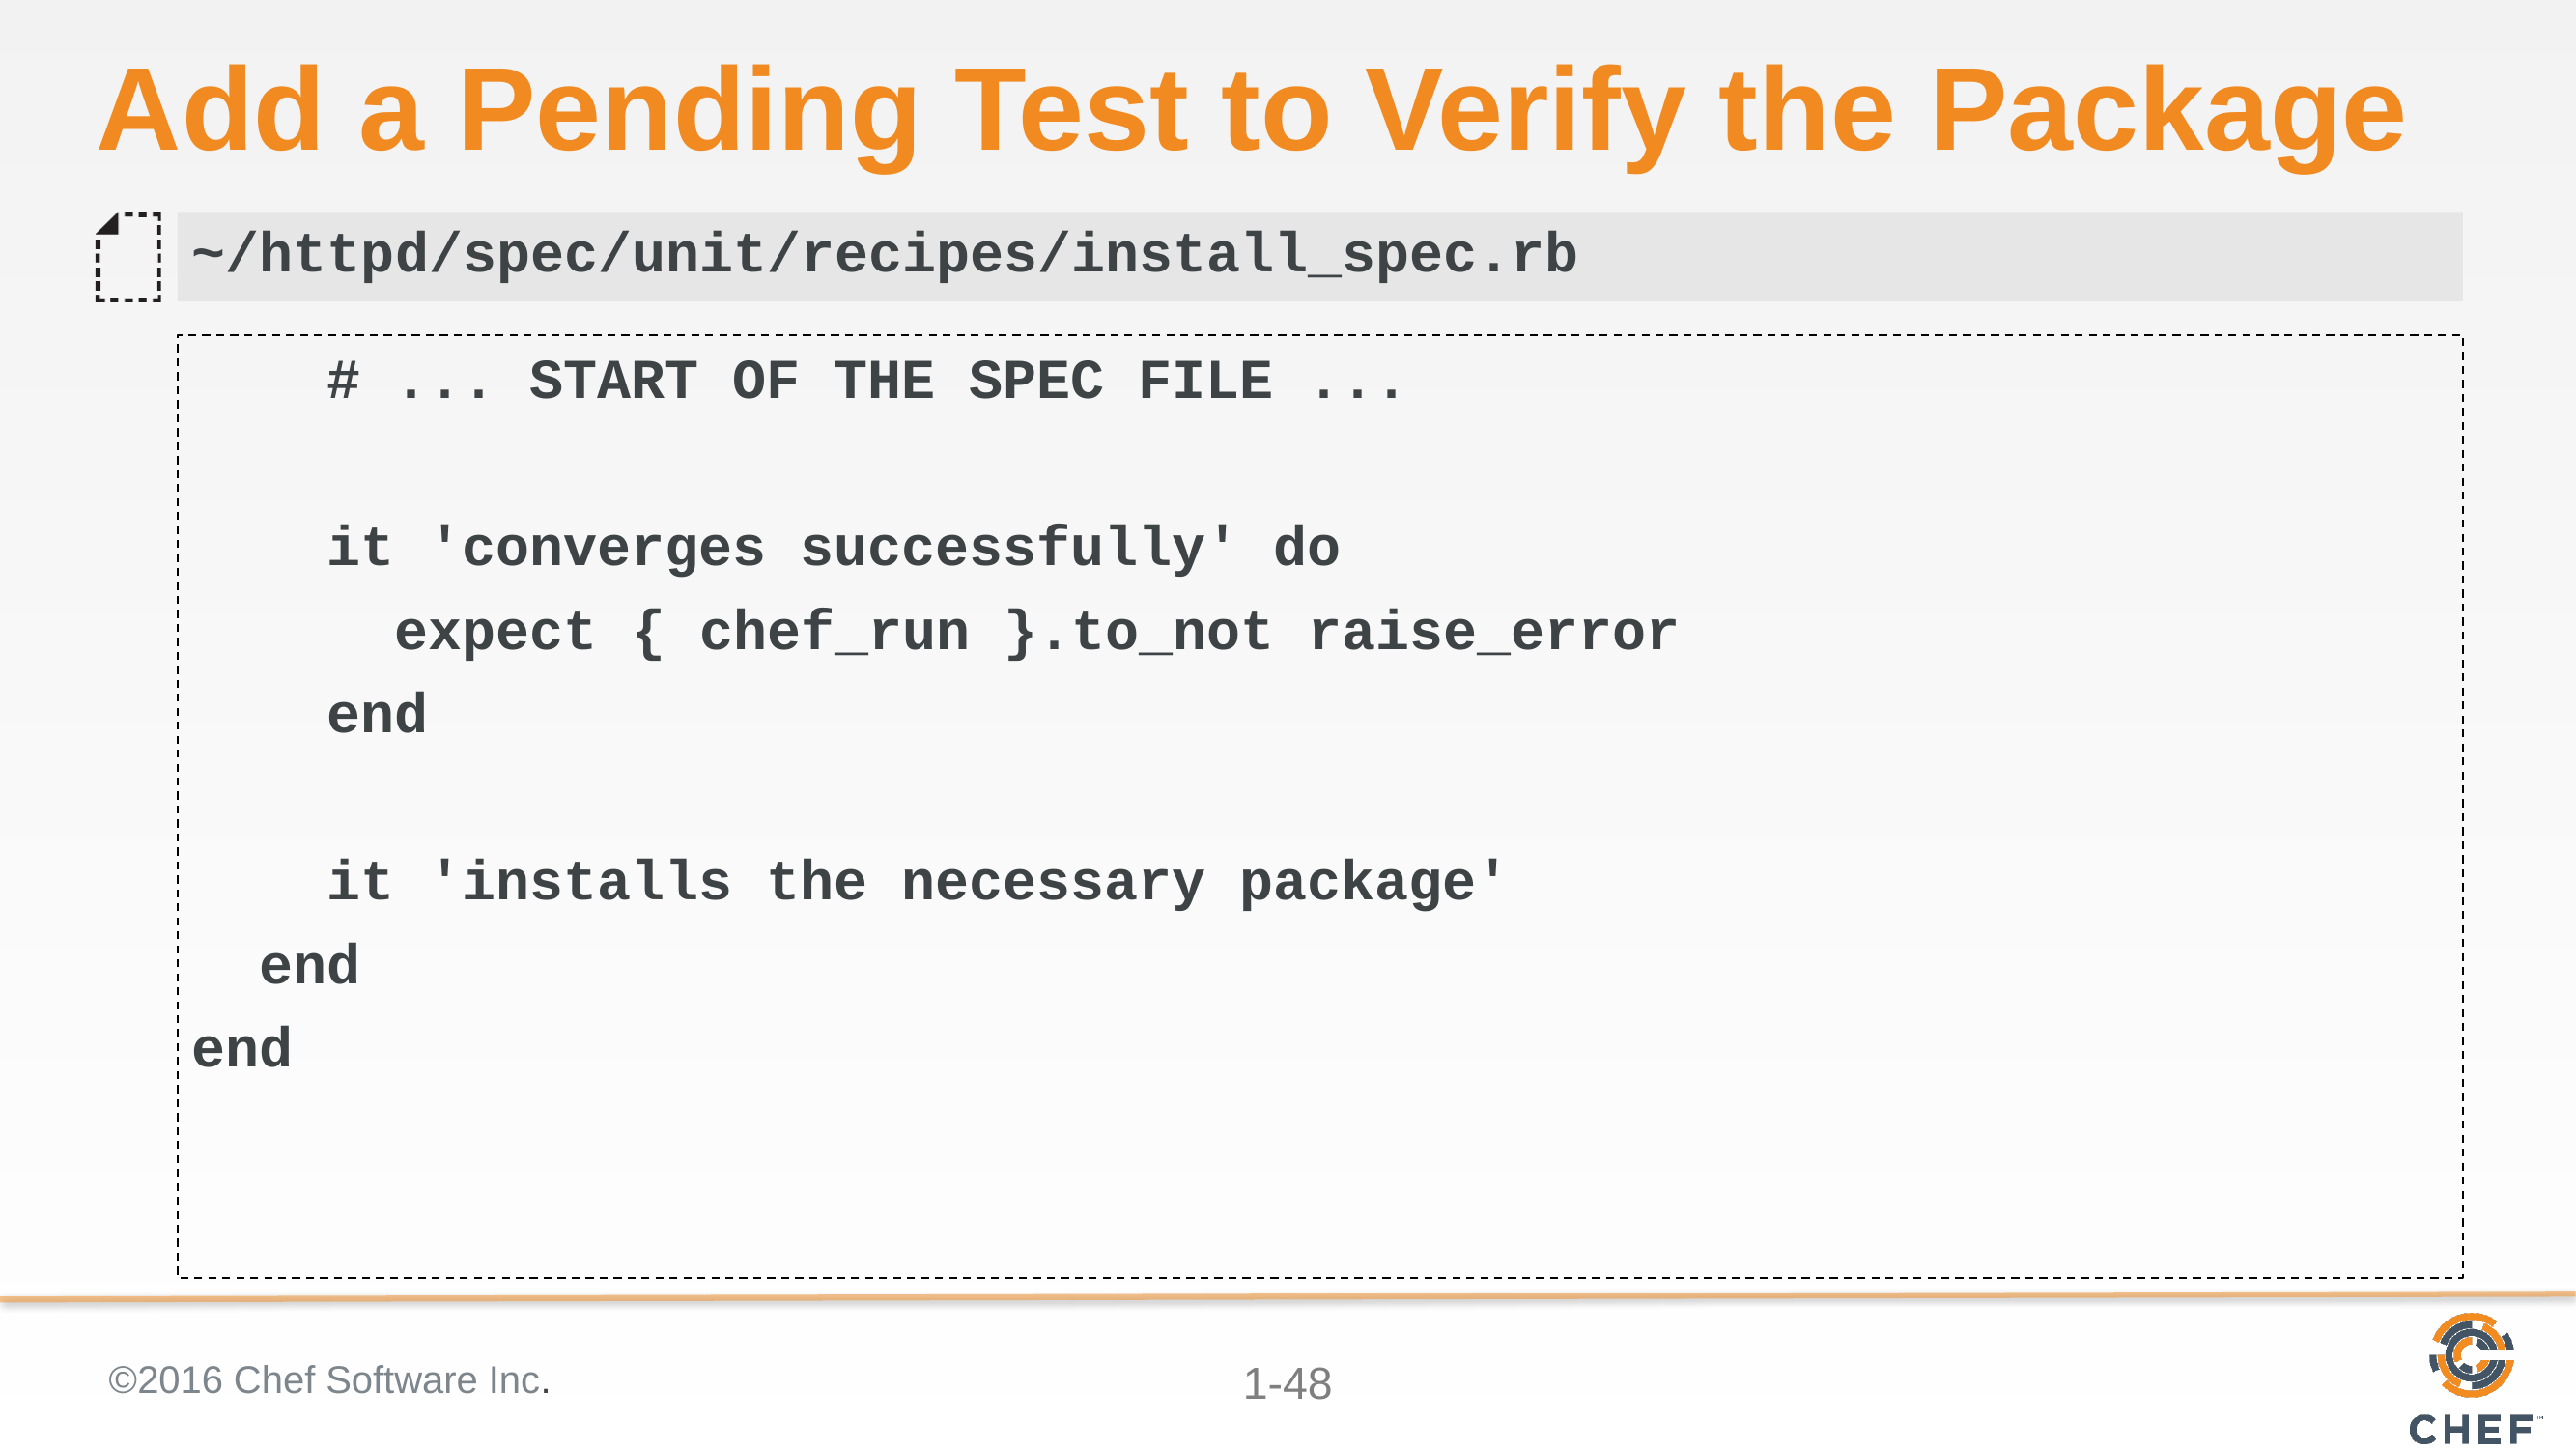

# Add a Pending Test to Verify the Package
~/httpd/spec/unit/recipes/install_spec.rb
    # ... START OF THE SPEC FILE ...

    it 'converges successfully' do
      expect { chef_run }.to_not raise_error
    end

    it 'installs the necessary package'
  end
end